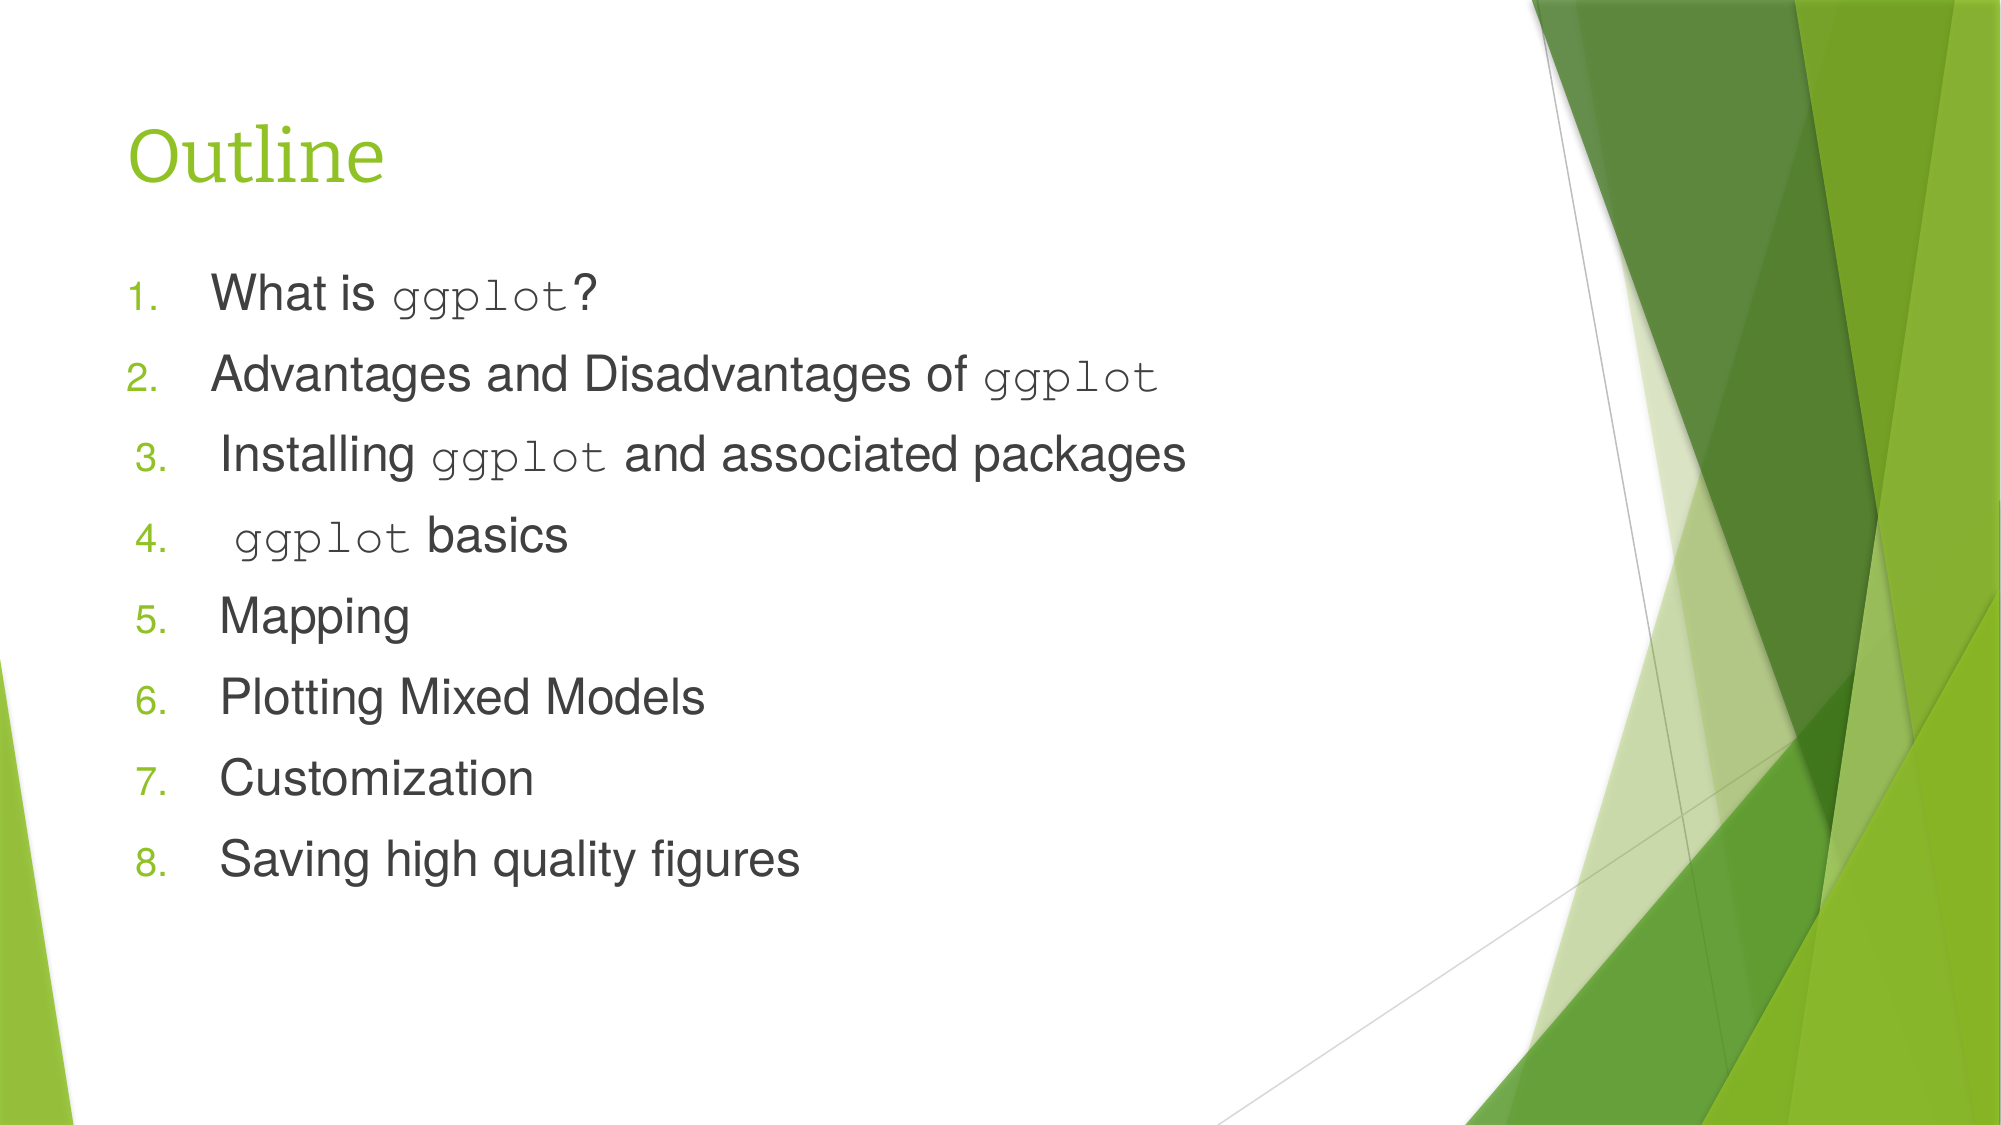

# Outline
What is ggplot?
Advantages and Disadvantages of ggplot
Installing ggplot and associated packages
 ggplot basics
Mapping
Plotting Mixed Models
Customization
Saving high quality figures